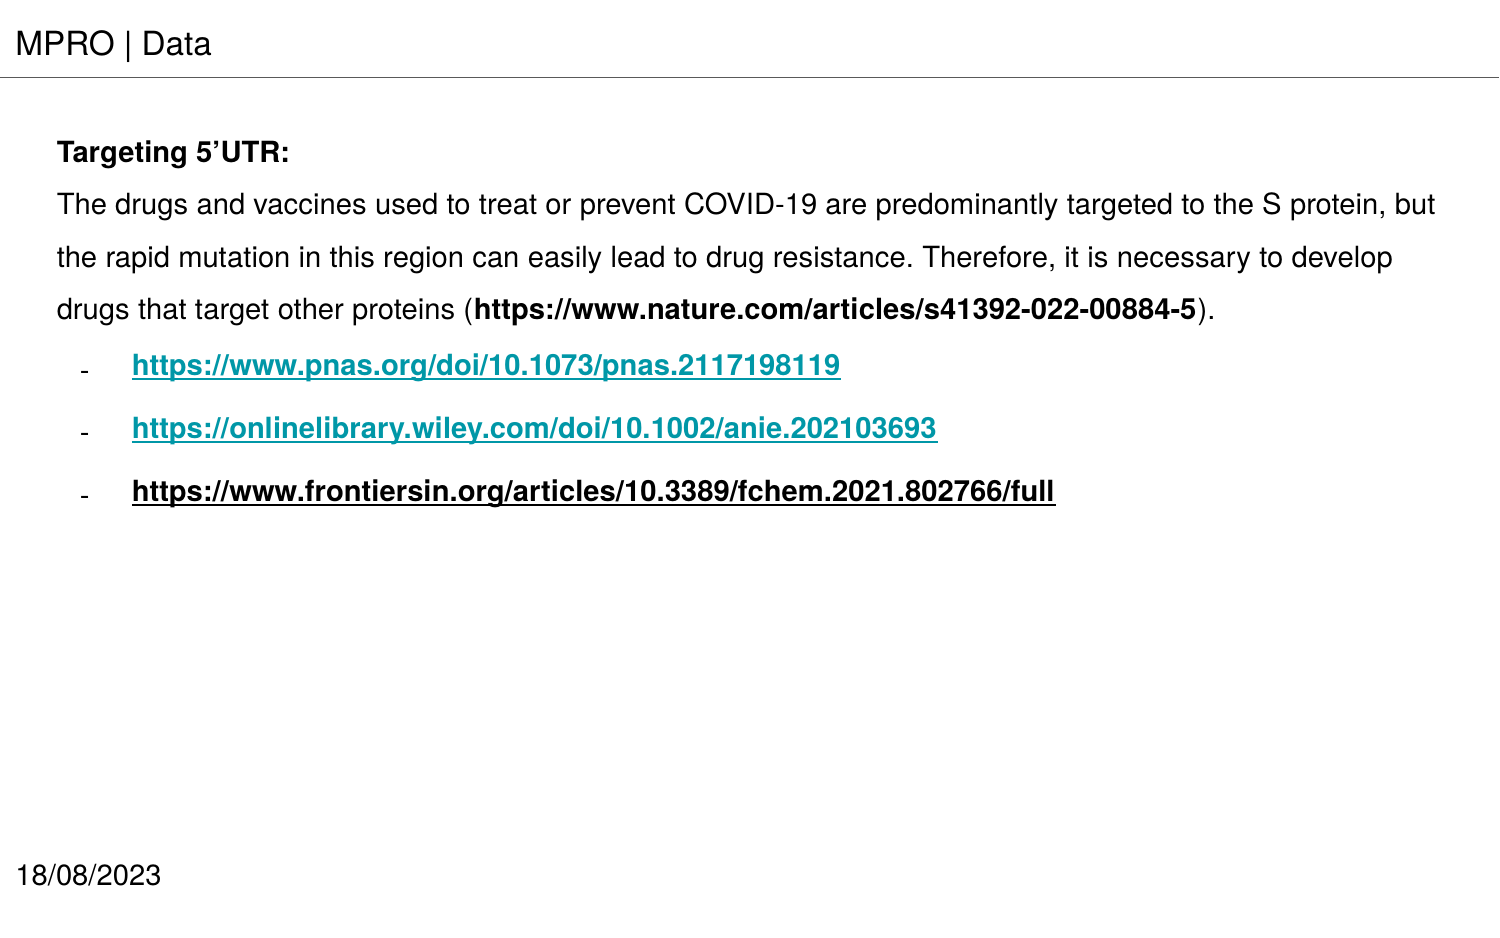

MPRO | Data
Targeting 5’UTR:
The drugs and vaccines used to treat or prevent COVID-19 are predominantly targeted to the S protein, but the rapid mutation in this region can easily lead to drug resistance. Therefore, it is necessary to develop drugs that target other proteins (https://www.nature.com/articles/s41392-022-00884-5).
https://www.pnas.org/doi/10.1073/pnas.2117198119
https://onlinelibrary.wiley.com/doi/10.1002/anie.202103693
https://www.frontiersin.org/articles/10.3389/fchem.2021.802766/full
18/08/2023